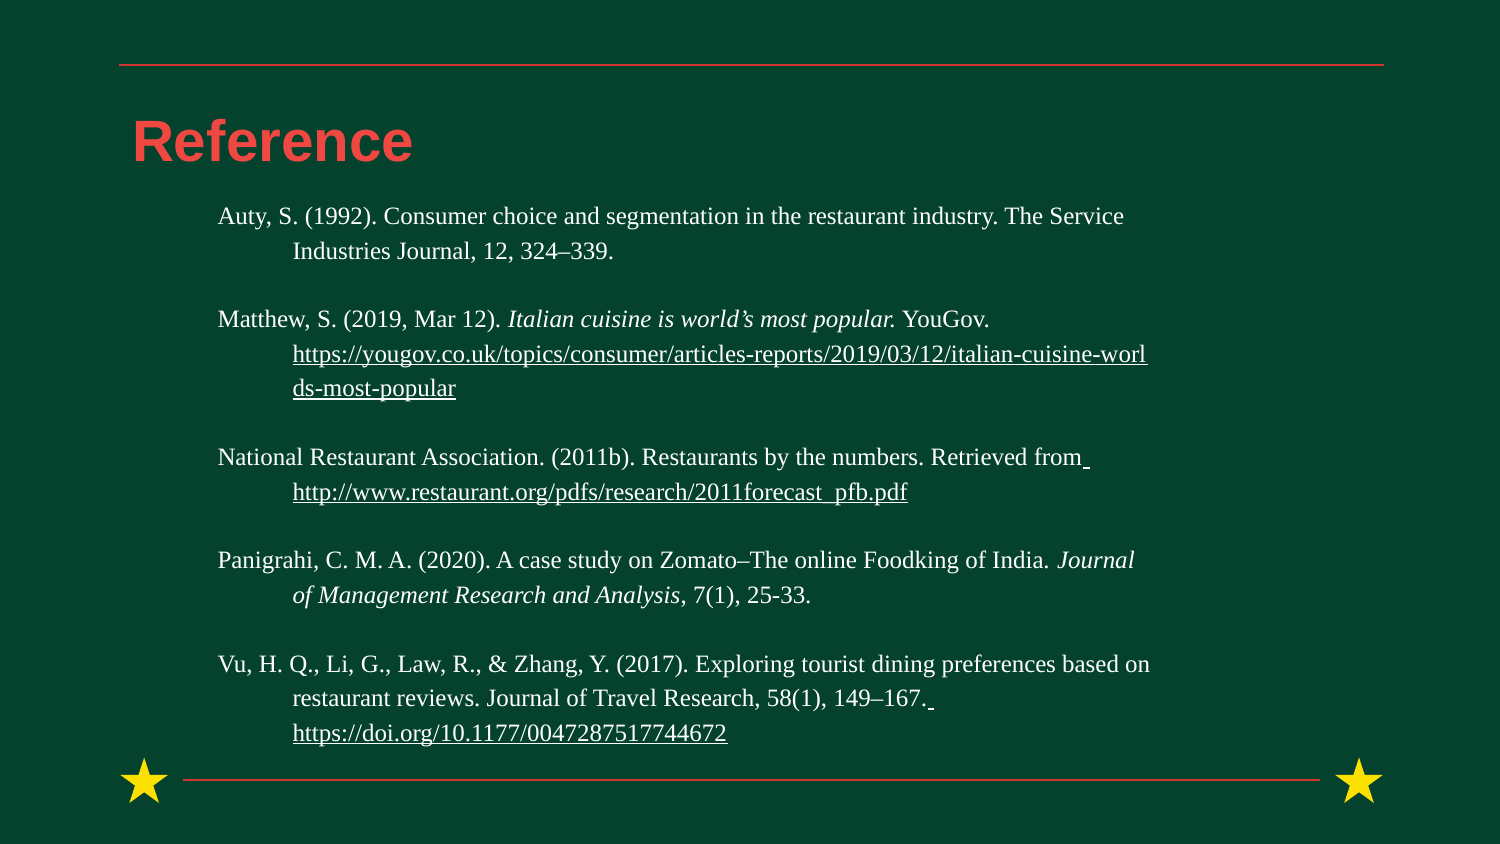

# Reference

Auty, S. (1992). Consumer choice and segmentation in the restaurant industry. The Service
Industries Journal, 12, 324–339.

Matthew, S. (2019, Mar 12). Italian cuisine is world’s most popular. YouGov.
https://yougov.co.uk/topics/consumer/articles-reports/2019/03/12/italian-cuisine-worl
ds-most-popular

National Restaurant Association. (2011b). Restaurants by the numbers. Retrieved from
http://www.restaurant.org/pdfs/research/2011forecast_pfb.pdf

Panigrahi, C. M. A. (2020). A case study on Zomato–The online Foodking of India. Journal
of Management Research and Analysis, 7(1), 25-33.

Vu, H. Q., Li, G., Law, R., & Zhang, Y. (2017). Exploring tourist dining preferences based on
restaurant reviews. Journal of Travel Research, 58(1), 149–167.
https://doi.org/10.1177/0047287517744672